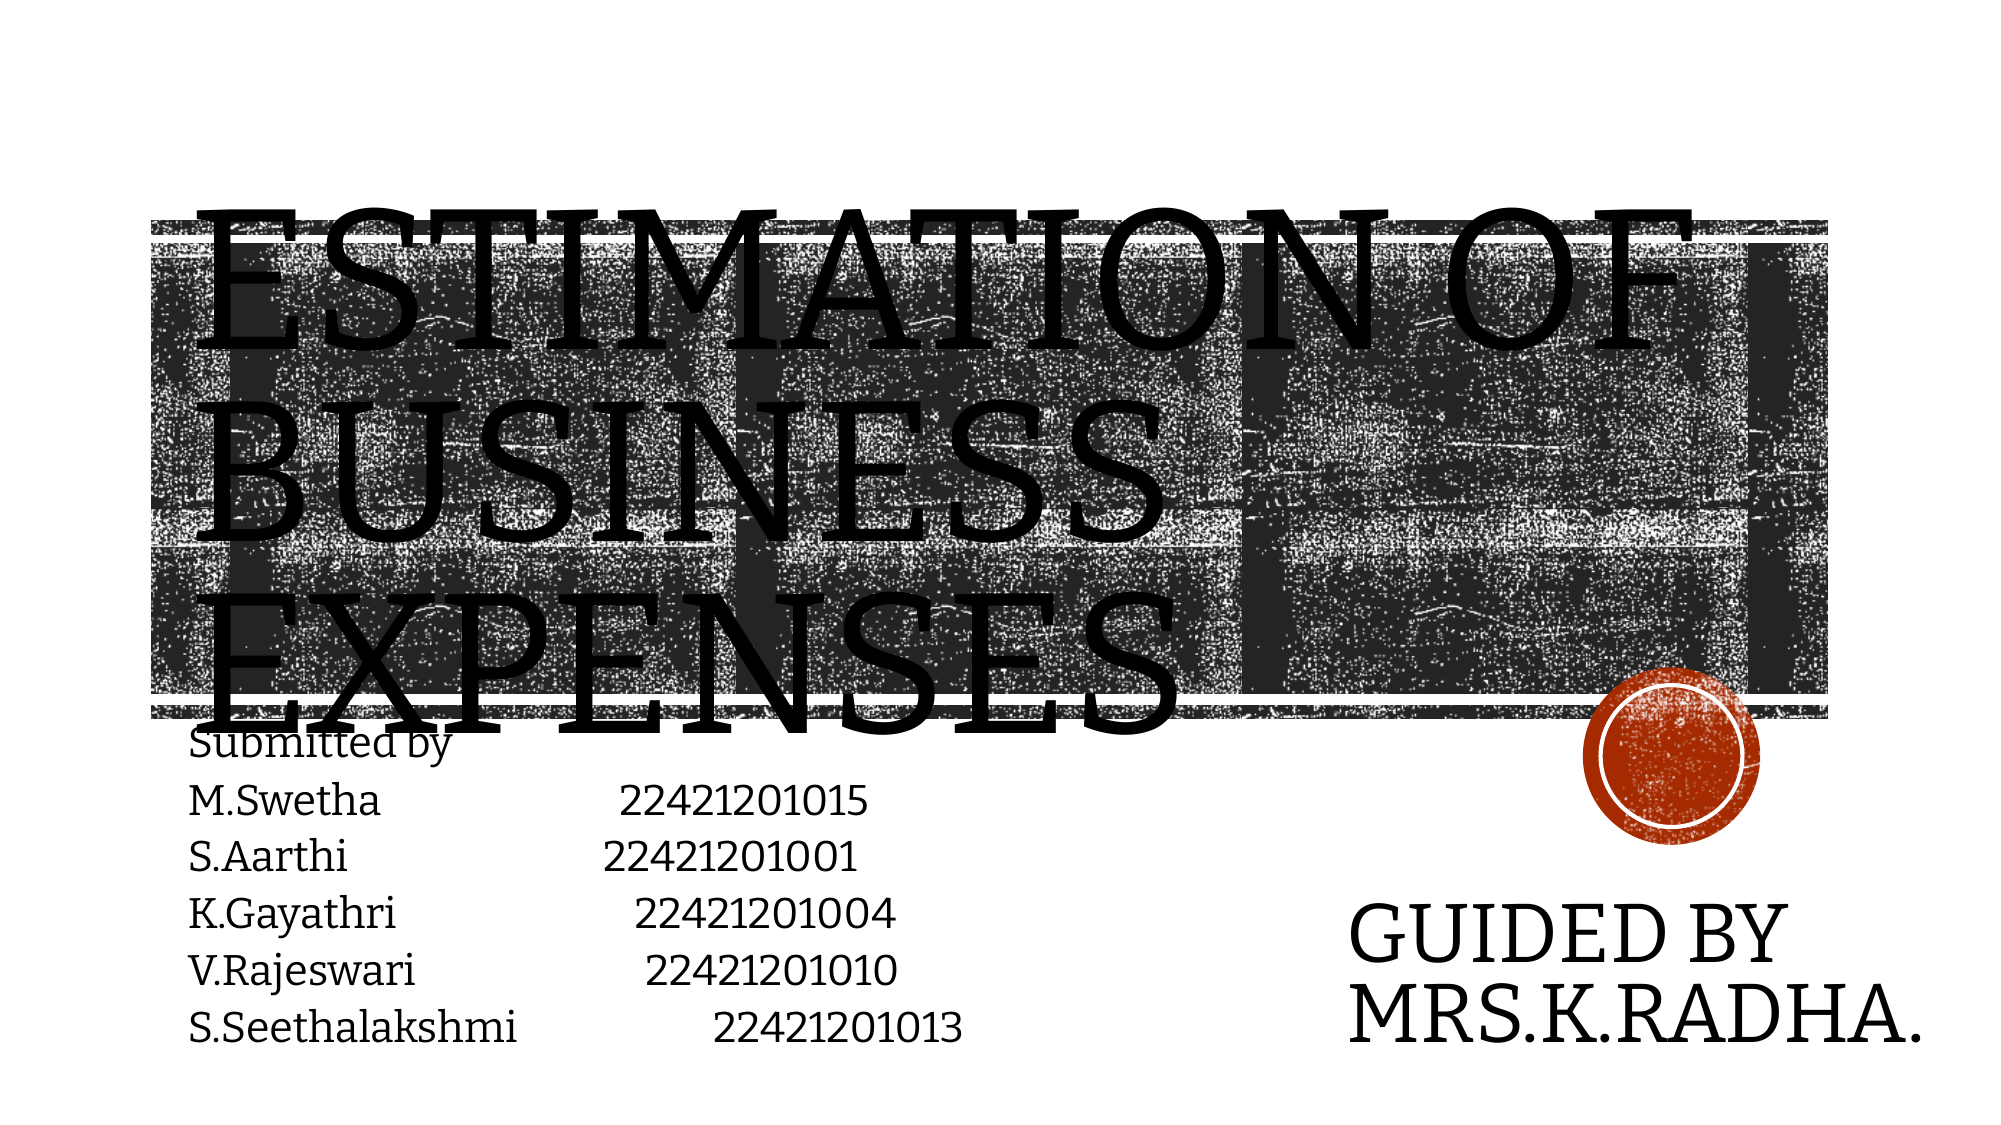

# estimation of business expenses
Submitted by
M.Swetha                            22421201015
S.Aarthi                              22421201001
K.Gayathri                            22421201004
V.Rajeswari                           22421201010
S.Seethalakshmi                       22421201013
Guided by
Mrs.K.Radha.